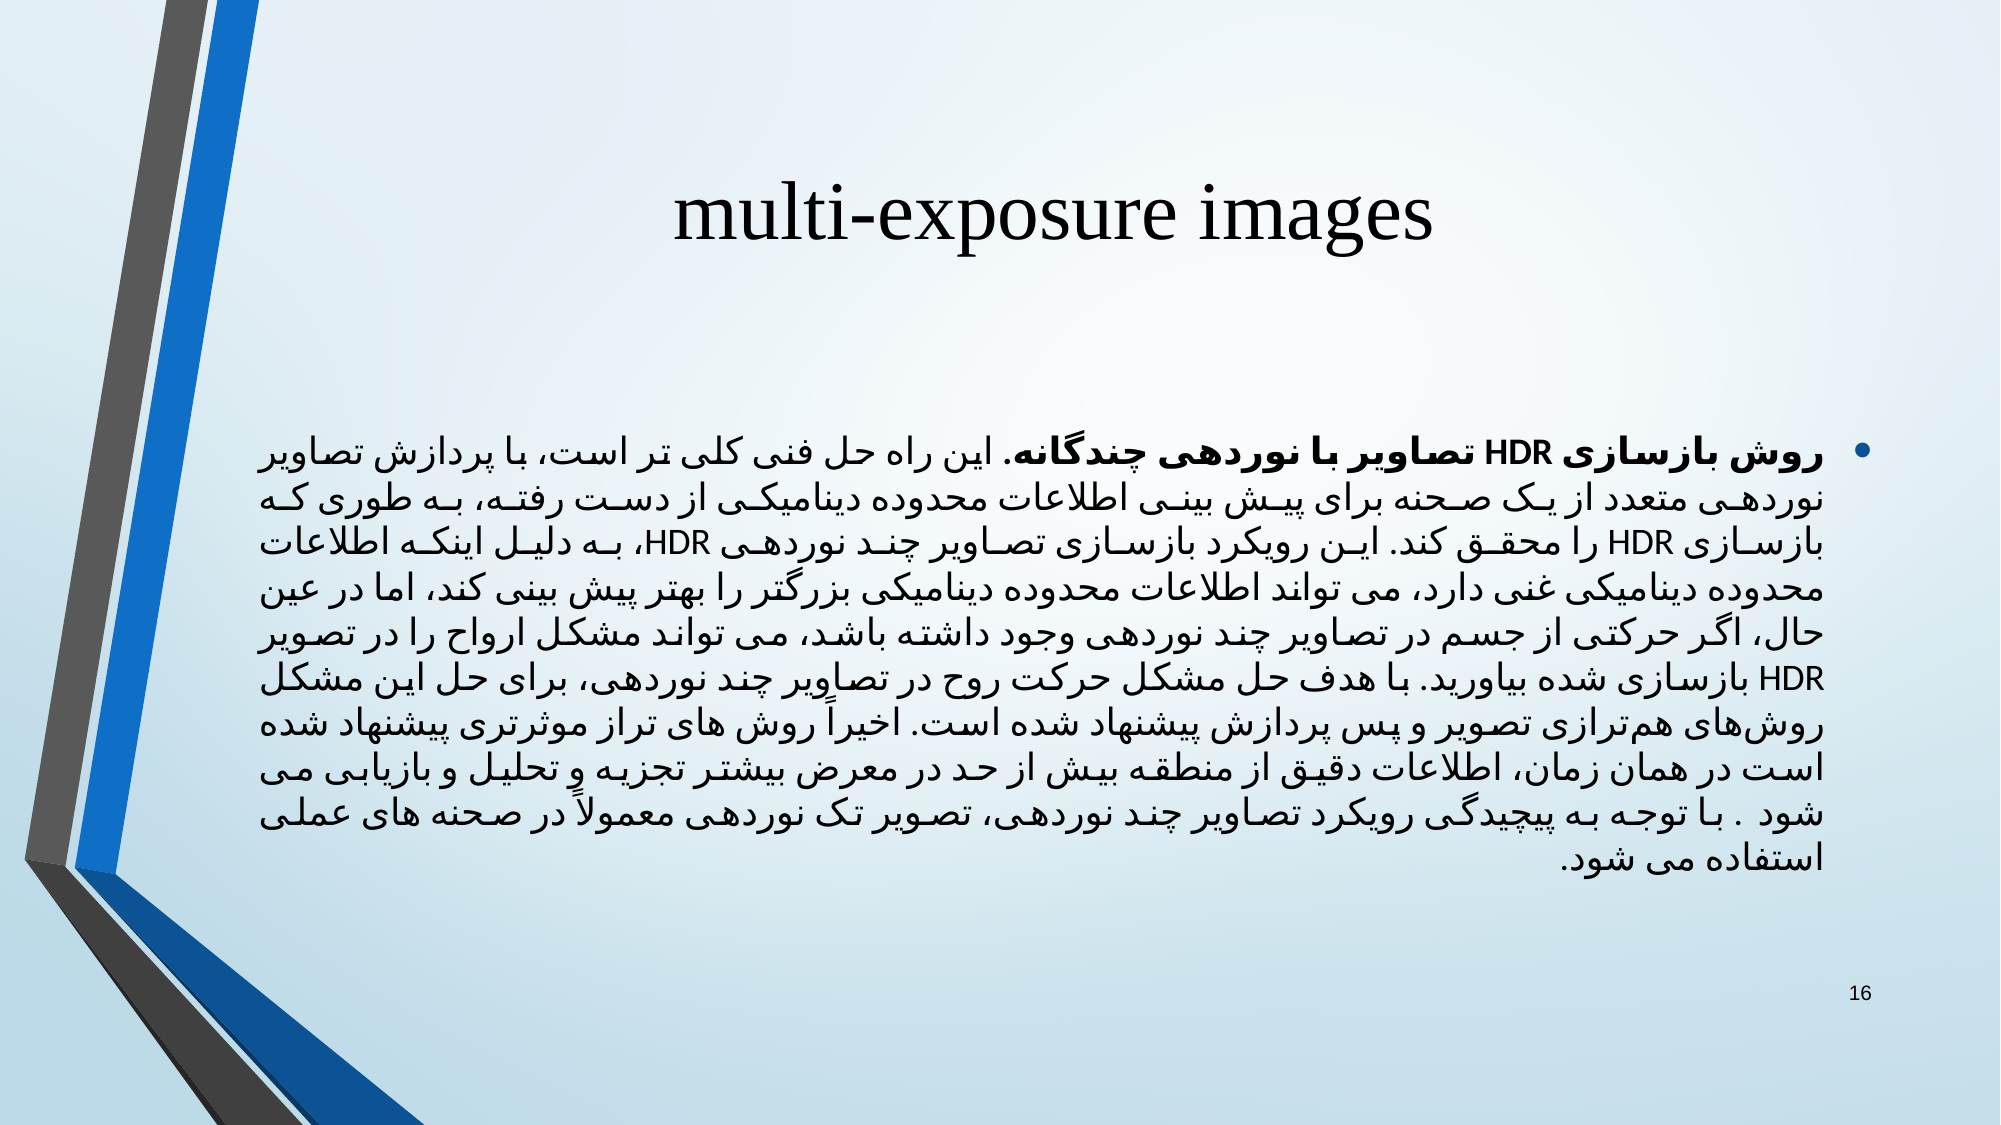

# multi-exposure images
روش بازسازی HDR تصاویر با نوردهی چندگانه. این راه حل فنی کلی تر است، با پردازش تصاویر نوردهی متعدد از یک صحنه برای پیش بینی اطلاعات محدوده دینامیکی از دست رفته، به طوری که بازسازی HDR را محقق کند. این رویکرد بازسازی تصاویر چند نوردهی HDR، به دلیل اینکه اطلاعات محدوده دینامیکی غنی دارد، می تواند اطلاعات محدوده دینامیکی بزرگتر را بهتر پیش بینی کند، اما در عین حال، اگر حرکتی از جسم در تصاویر چند نوردهی وجود داشته باشد، می تواند مشکل ارواح را در تصویر HDR بازسازی شده بیاورید. با هدف حل مشکل حرکت روح در تصاویر چند نوردهی، برای حل این مشکل روش‌های هم‌ترازی تصویر و پس پردازش پیشنهاد شده است. اخیراً روش های تراز موثرتری پیشنهاد شده است در همان زمان، اطلاعات دقیق از منطقه بیش از حد در معرض بیشتر تجزیه و تحلیل و بازیابی می شود . با توجه به پیچیدگی رویکرد تصاویر چند نوردهی، تصویر تک نوردهی معمولاً در صحنه های عملی استفاده می شود.

16